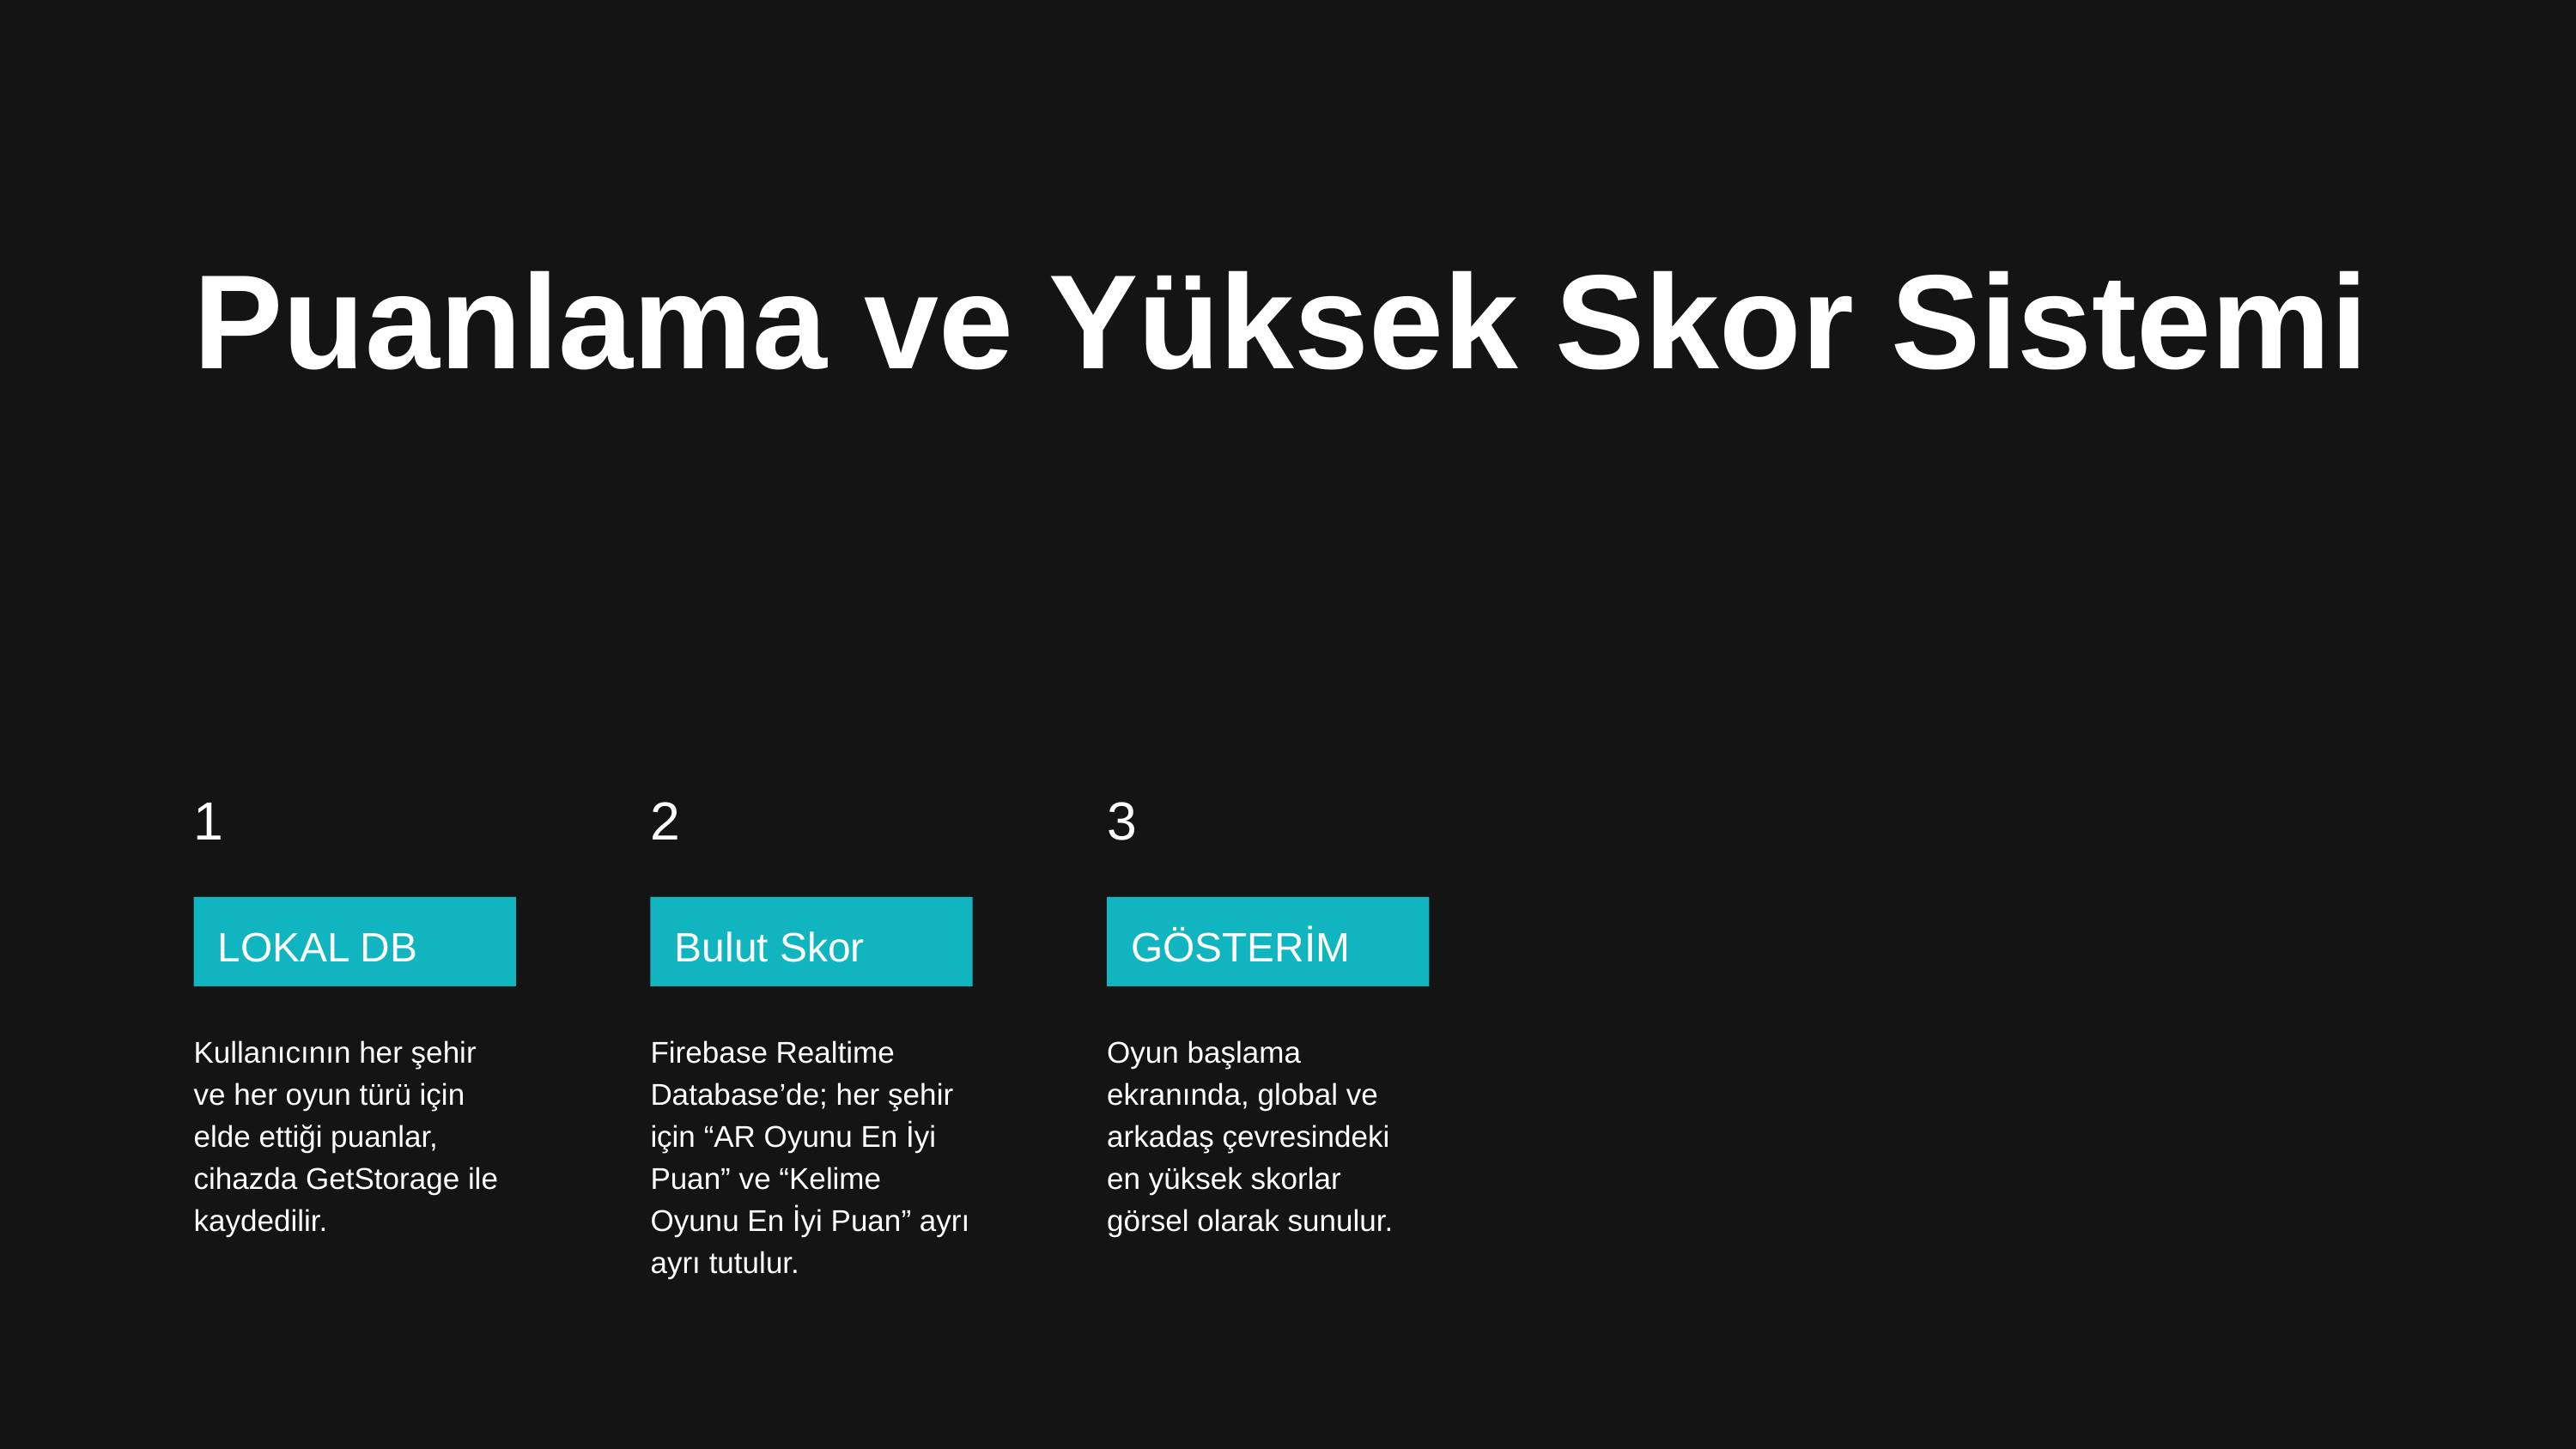

Puanlama ve Yüksek Skor Sistemi
1

LOKAL DB
Kullanıcının her şehir ve her oyun türü için elde ettiği puanlar, cihazda GetStorage ile kaydedilir.
2

Bulut Skor
Firebase Realtime Database’de; her şehir için “AR Oyunu En İyi Puan” ve “Kelime Oyunu En İyi Puan” ayrı ayrı tutulur.
3

GÖSTERİM
Oyun başlama ekranında, global ve arkadaş çevresindeki en yüksek skorlar görsel olarak sunulur.